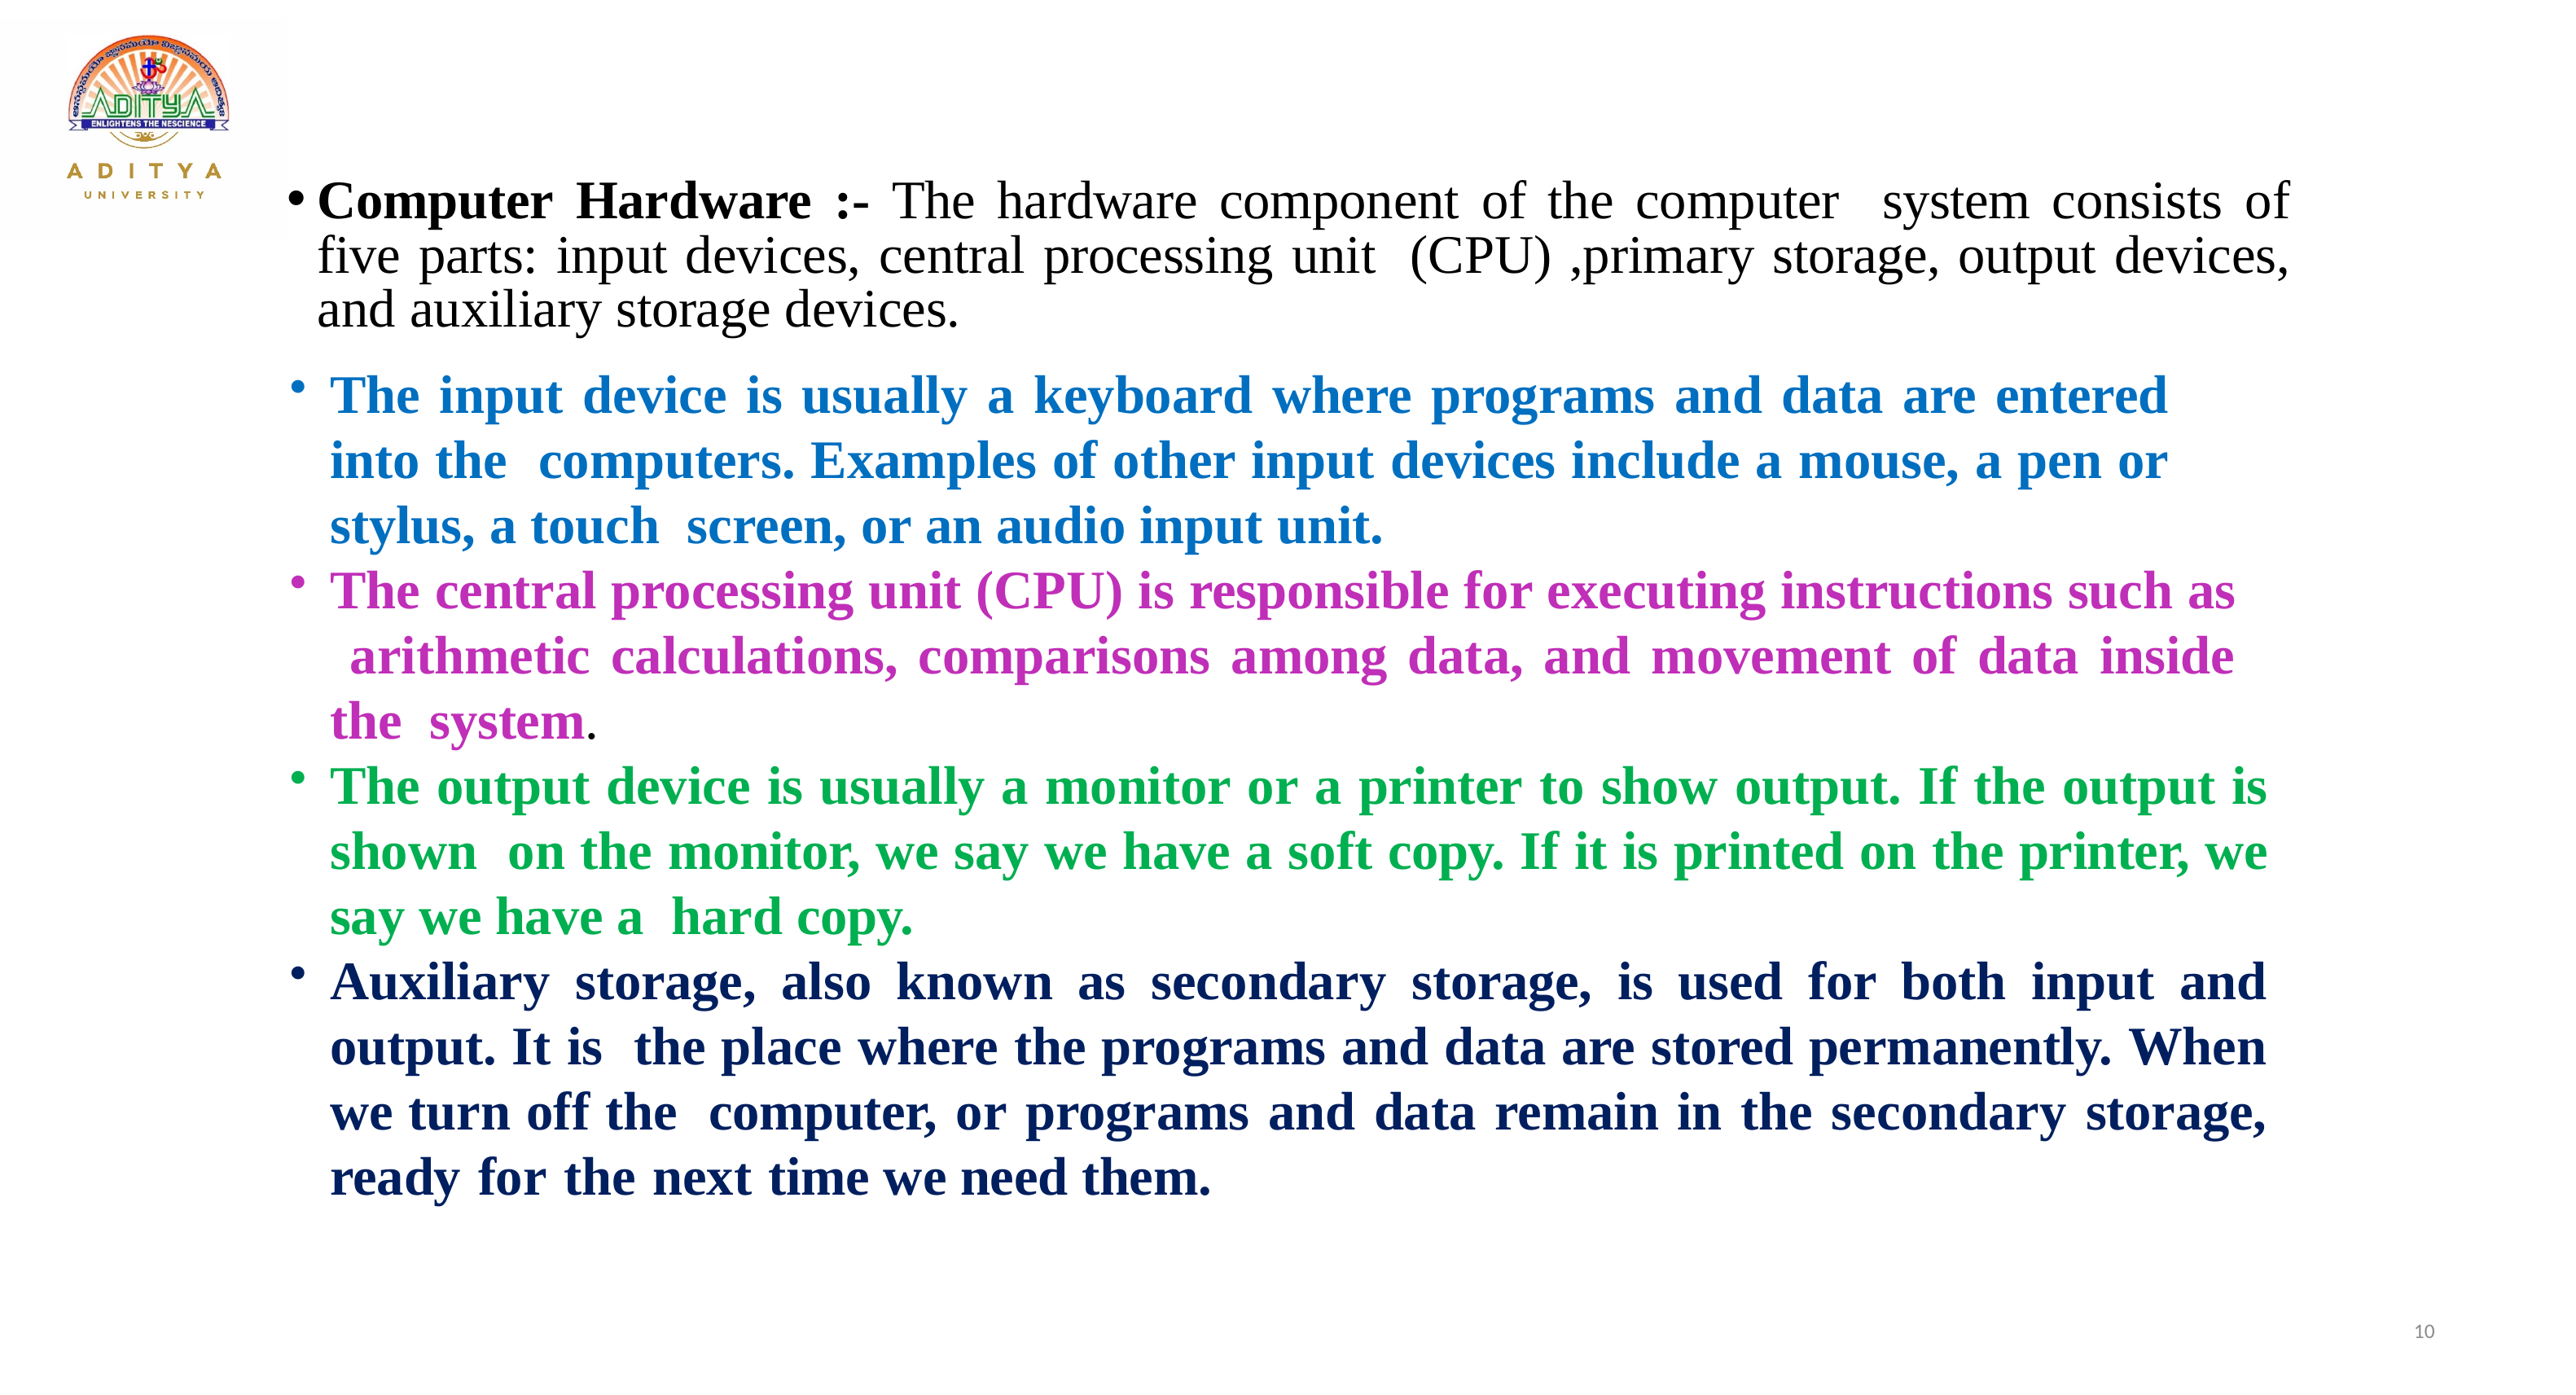

Computer Hardware :- The hardware component of the computer  system consists of five parts: input devices, central processing unit  (CPU) ,primary storage, output devices, and auxiliary storage devices.
The input device is usually a keyboard where programs and data are entered into the  computers. Examples of other input devices include a mouse, a pen or stylus, a touch  screen, or an audio input unit.
The central processing unit (CPU) is responsible for executing instructions such as  arithmetic calculations, comparisons among data, and movement of data inside the  system.
The output device is usually a monitor or a printer to show output. If the output is shown  on the monitor, we say we have a soft copy. If it is printed on the printer, we say we have a  hard copy.
Auxiliary storage, also known as secondary storage, is used for both input and output. It is  the place where the programs and data are stored permanently. When we turn off the  computer, or programs and data remain in the secondary storage, ready for the next time we need them.
10